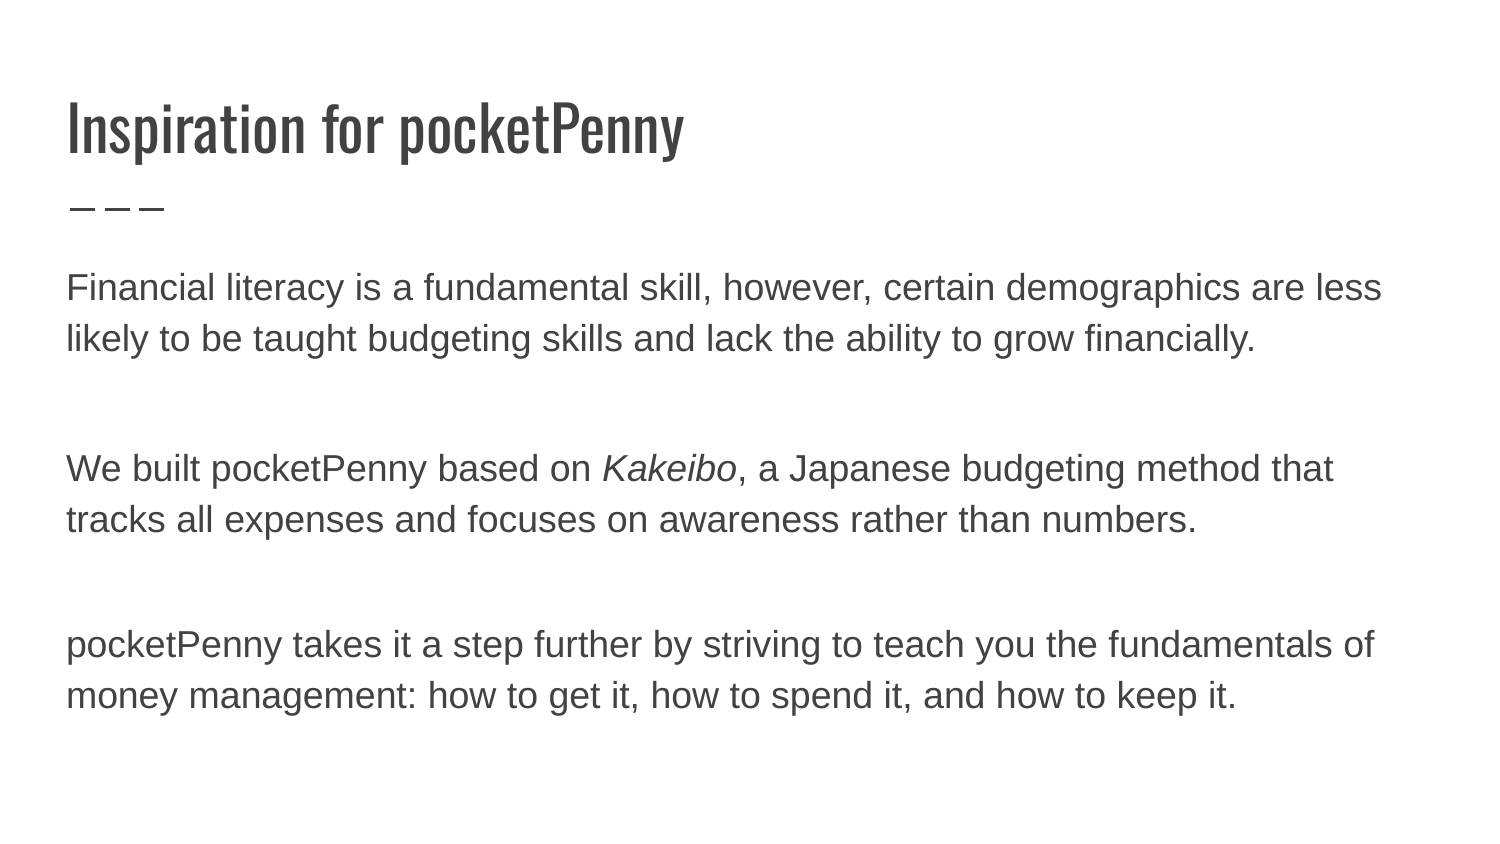

# Inspiration for pocketPenny
Financial literacy is a fundamental skill, however, certain demographics are less likely to be taught budgeting skills and lack the ability to grow financially.
We built pocketPenny based on Kakeibo, a Japanese budgeting method that tracks all expenses and focuses on awareness rather than numbers.
pocketPenny takes it a step further by striving to teach you the fundamentals of money management: how to get it, how to spend it, and how to keep it.